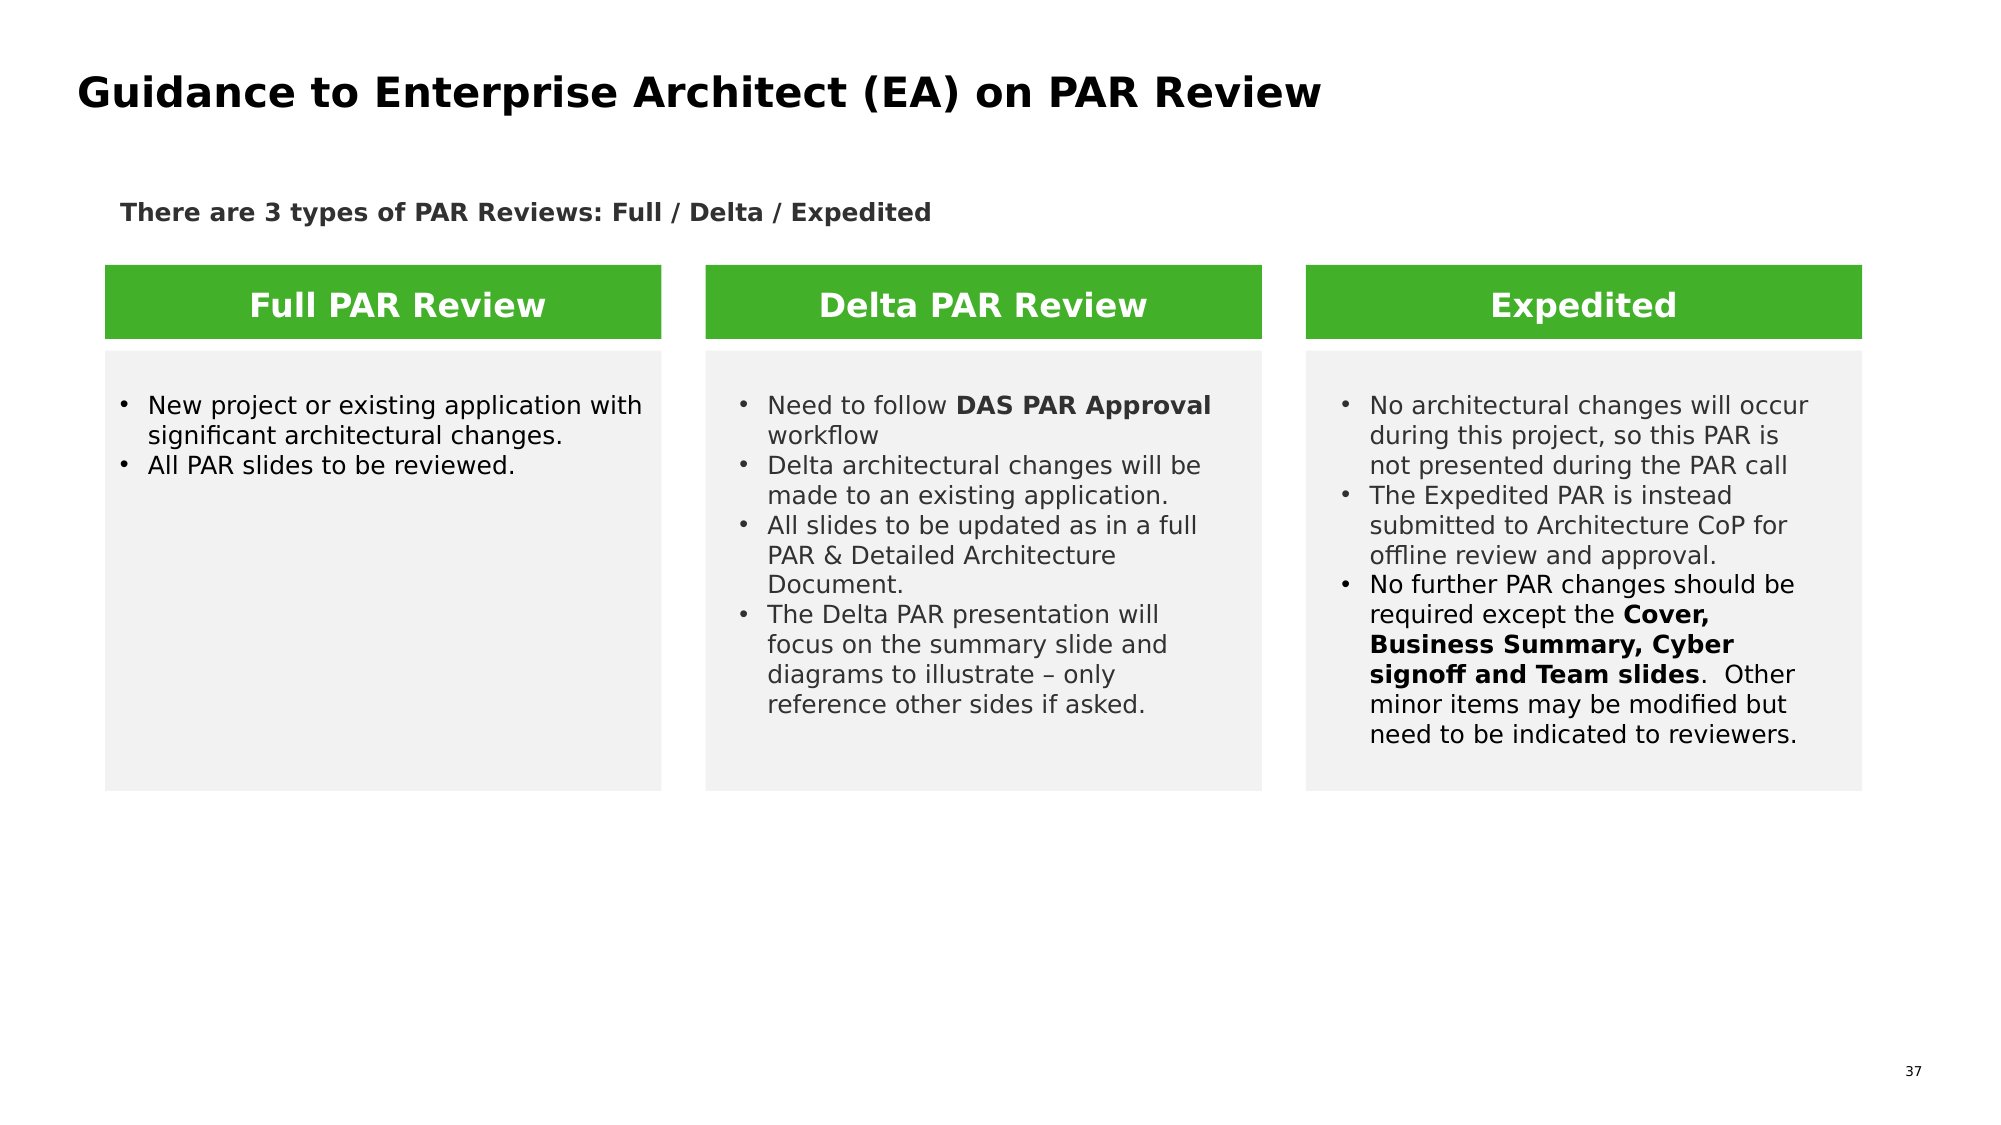

# Guidance to Enterprise Architect (EA) on PAR Review
There are 3 types of PAR Reviews: Full / Delta / Expedited

Full PAR Review
Delta PAR Review
Expedited

New project or existing application with significant architectural changes.
All PAR slides to be reviewed.

Need to follow DAS PAR Approval workflow
Delta architectural changes will be made to an existing application.
All slides to be updated as in a full PAR & Detailed Architecture Document.
The Delta PAR presentation will focus on the summary slide and diagrams to illustrate – only reference other sides if asked.

No architectural changes will occur during this project, so this PAR is not presented during the PAR call
The Expedited PAR is instead submitted to Architecture CoP for offline review and approval.
No further PAR changes should be required except the Cover, Business Summary, Cyber signoff and Team slides.  Other minor items may be modified but need to be indicated to reviewers.